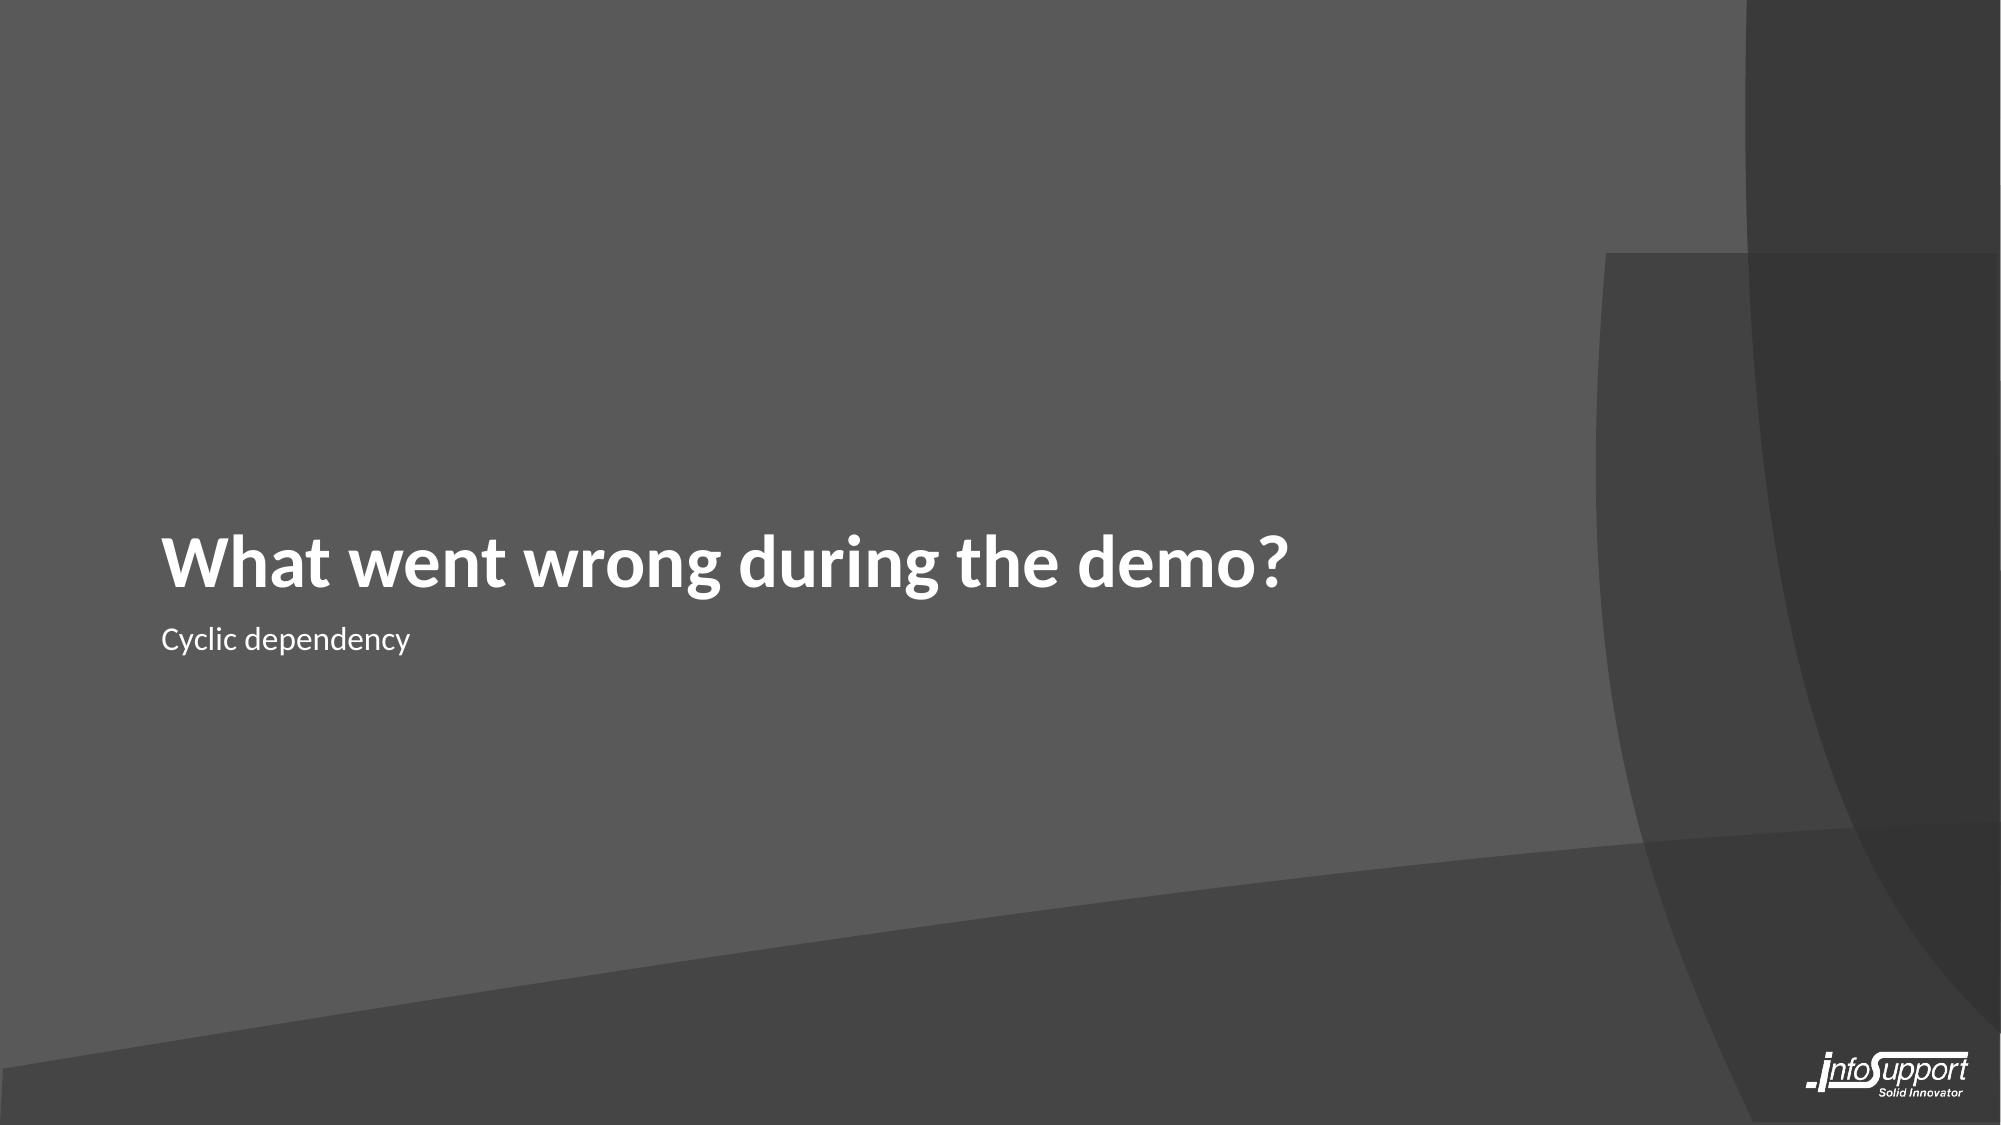

What went wrong during the demo?
Cyclic dependency